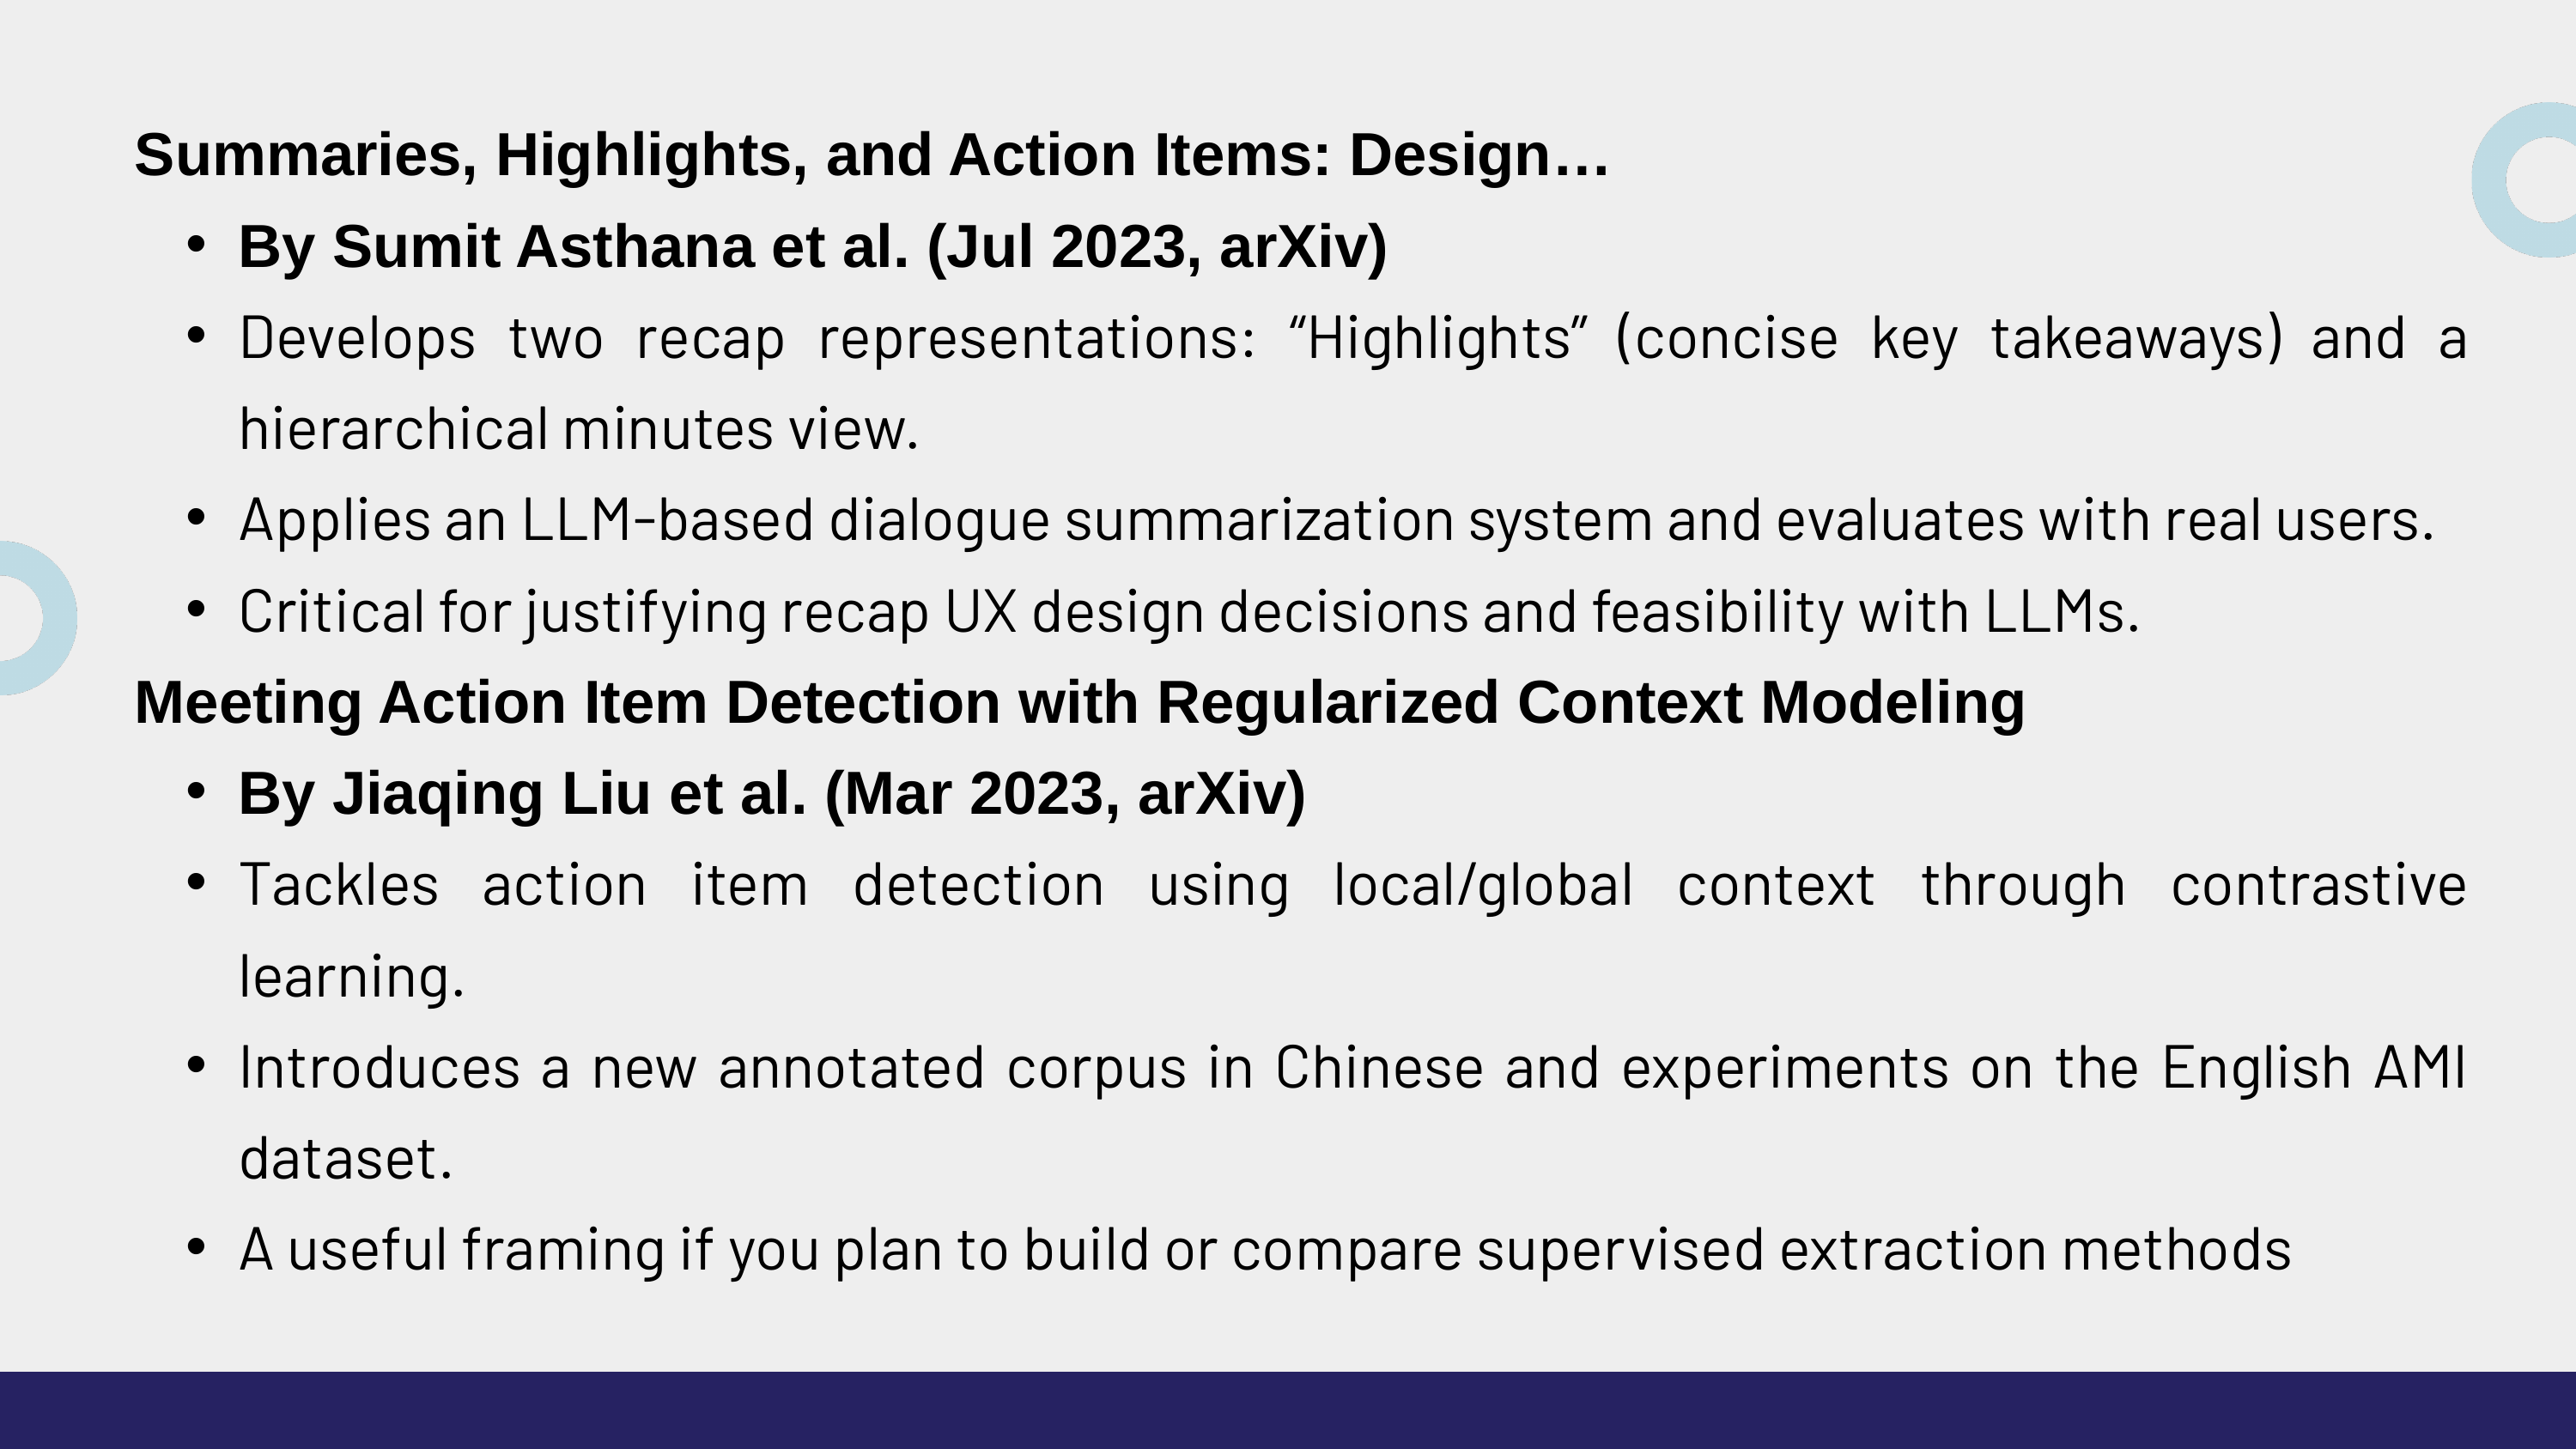

Summaries, Highlights, and Action Items: Design…
By Sumit Asthana et al. (Jul 2023, arXiv)
Develops two recap representations: “Highlights” (concise key takeaways) and a hierarchical minutes view.
Applies an LLM-based dialogue summarization system and evaluates with real users.
Critical for justifying recap UX design decisions and feasibility with LLMs.
Meeting Action Item Detection with Regularized Context Modeling
By Jiaqing Liu et al. (Mar 2023, arXiv)
Tackles action item detection using local/global context through contrastive learning.
Introduces a new annotated corpus in Chinese and experiments on the English AMI dataset.
A useful framing if you plan to build or compare supervised extraction methods